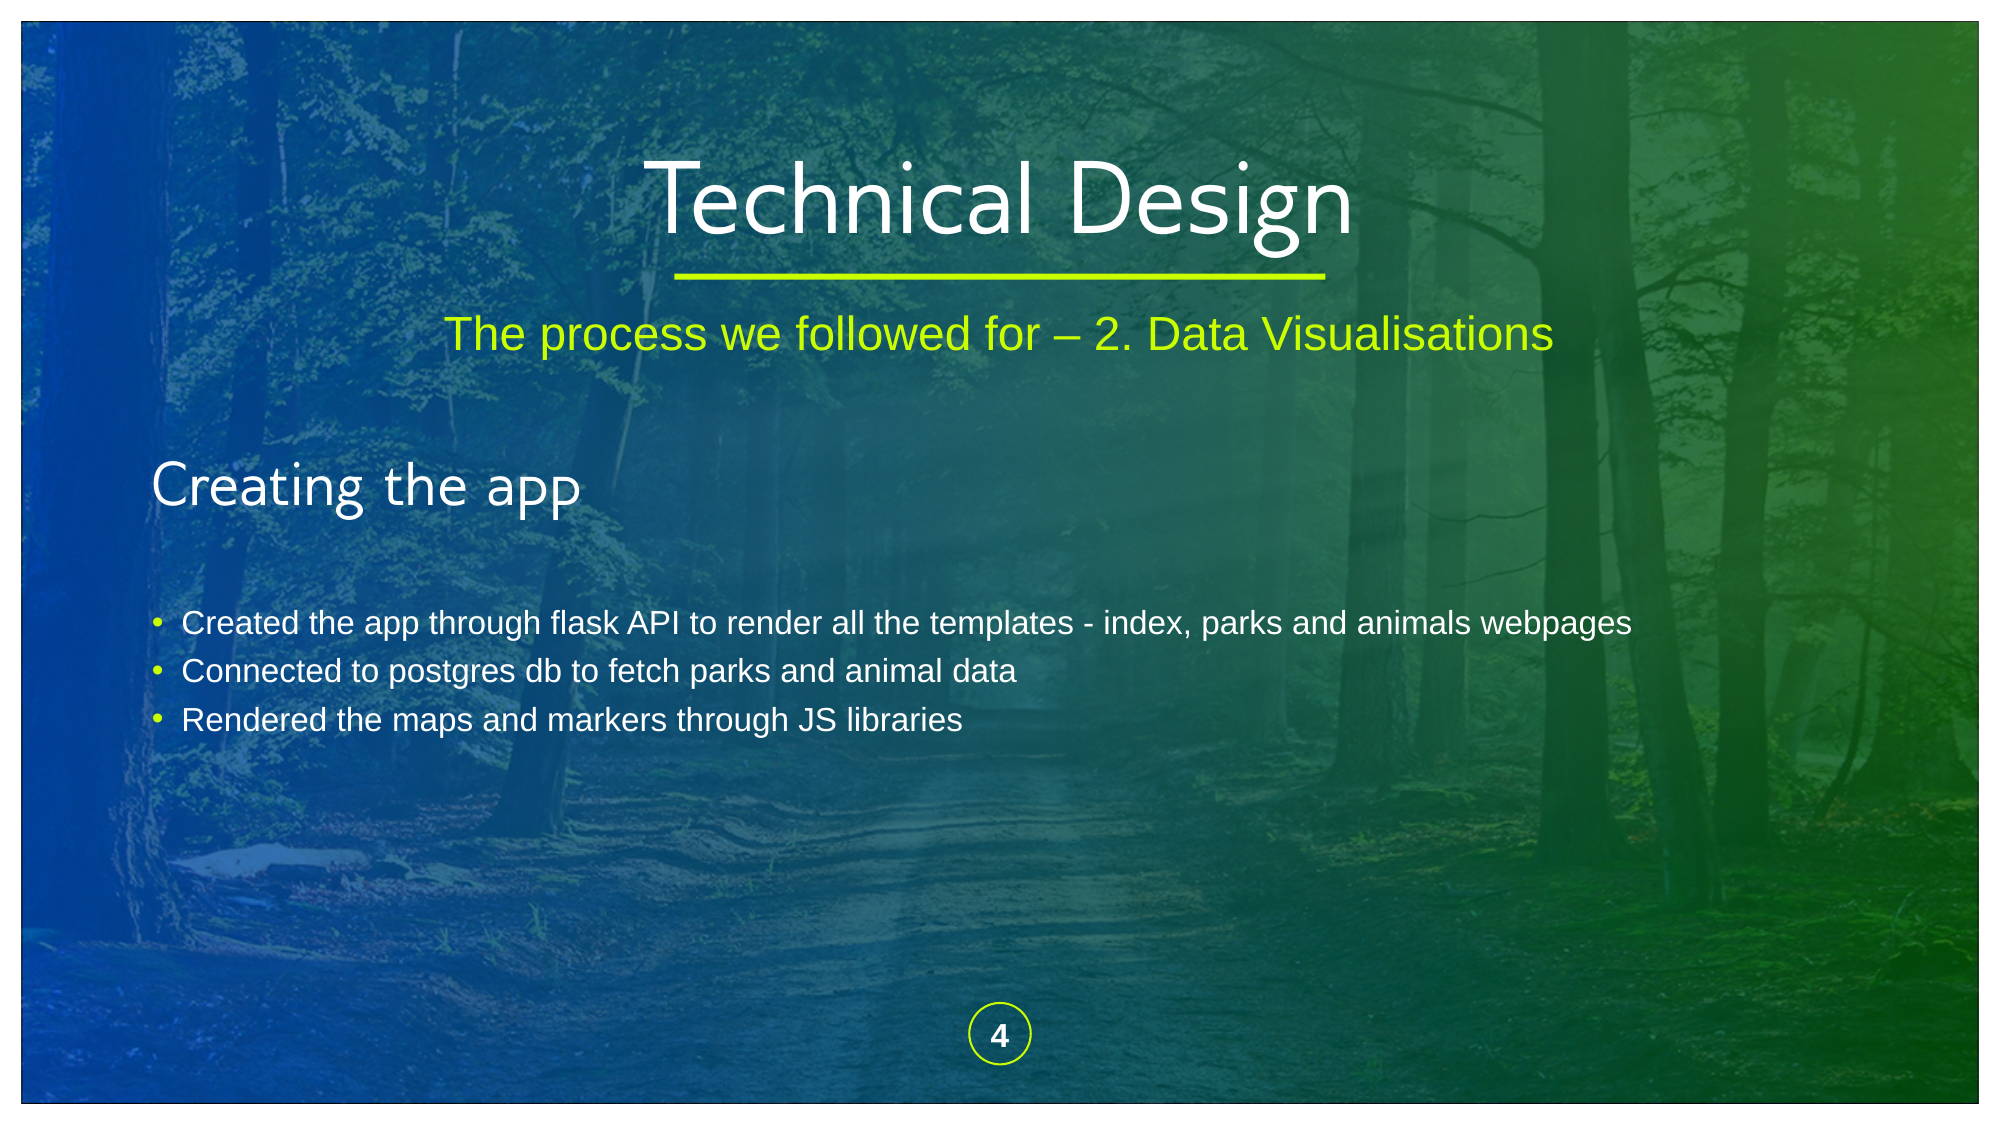

# Technical Design
The process we followed for – 2. Data Visualisations
Creating the app
Created the app through flask API to render all the templates - index, parks and animals webpages
Connected to postgres db to fetch parks and animal data
Rendered the maps and markers through JS libraries
4